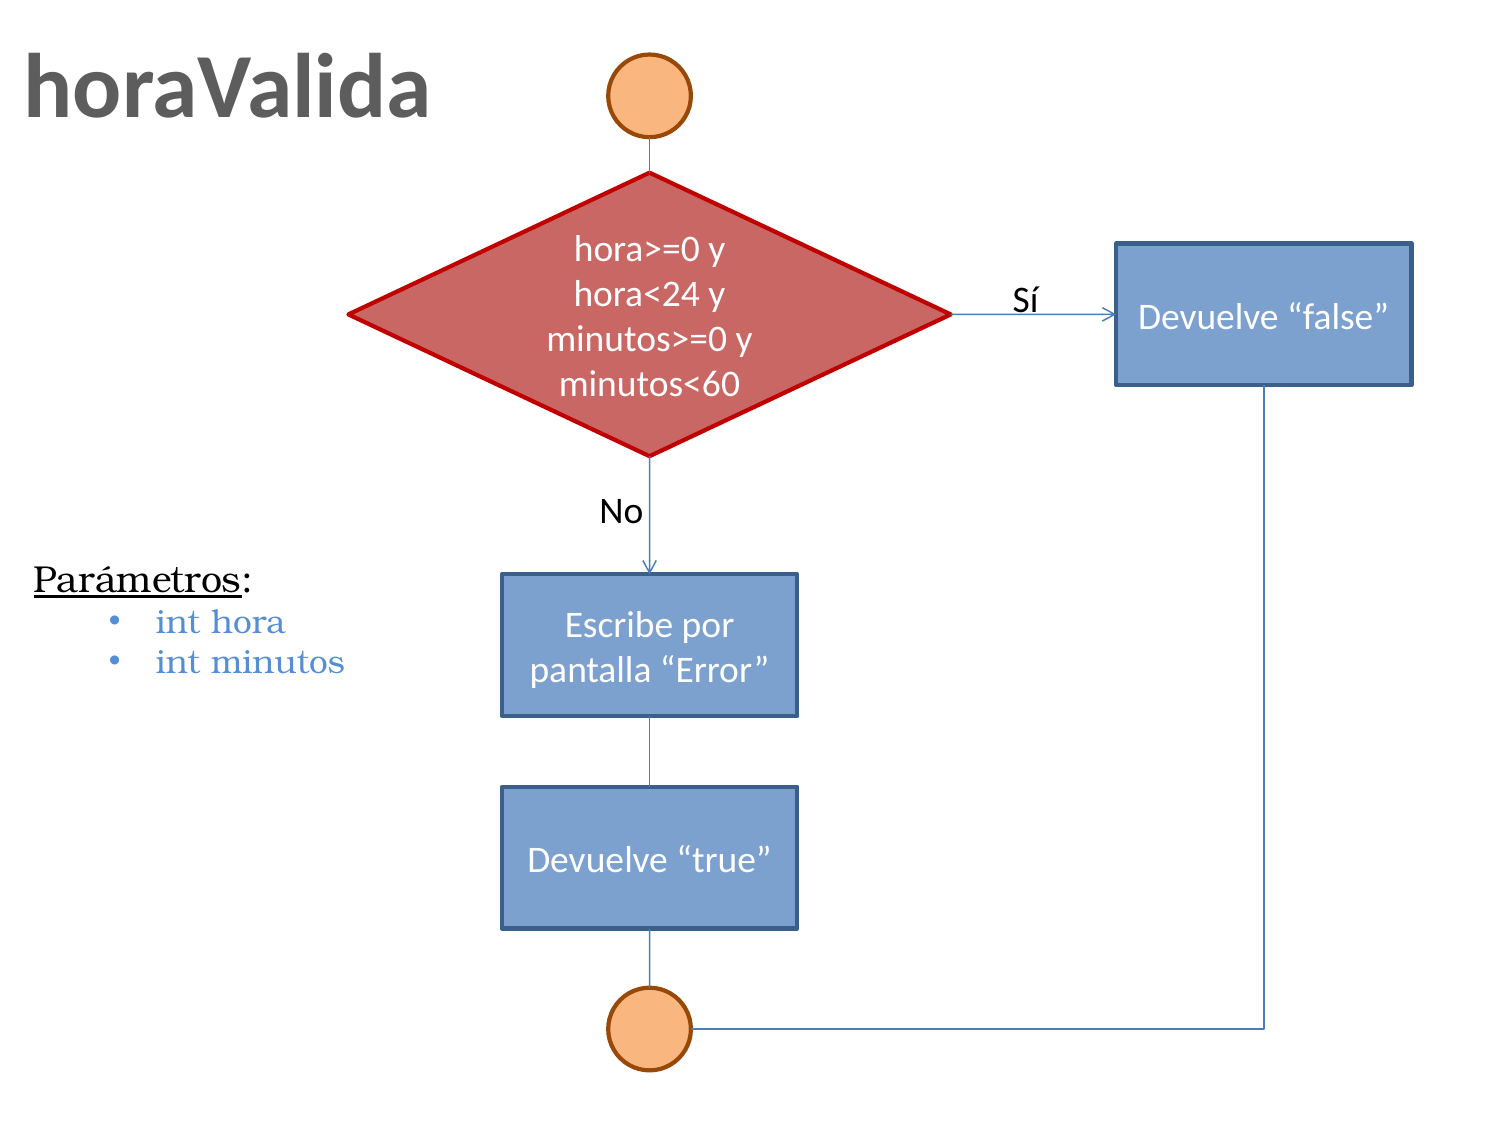

horaValida

hora>=0 y hora<24 y minutos>=0 y minutos<60
Devuelve “false”
Sí
No
Parámetros:
int hora
int minutos
Escribe por pantalla “Error”
Devuelve “true”